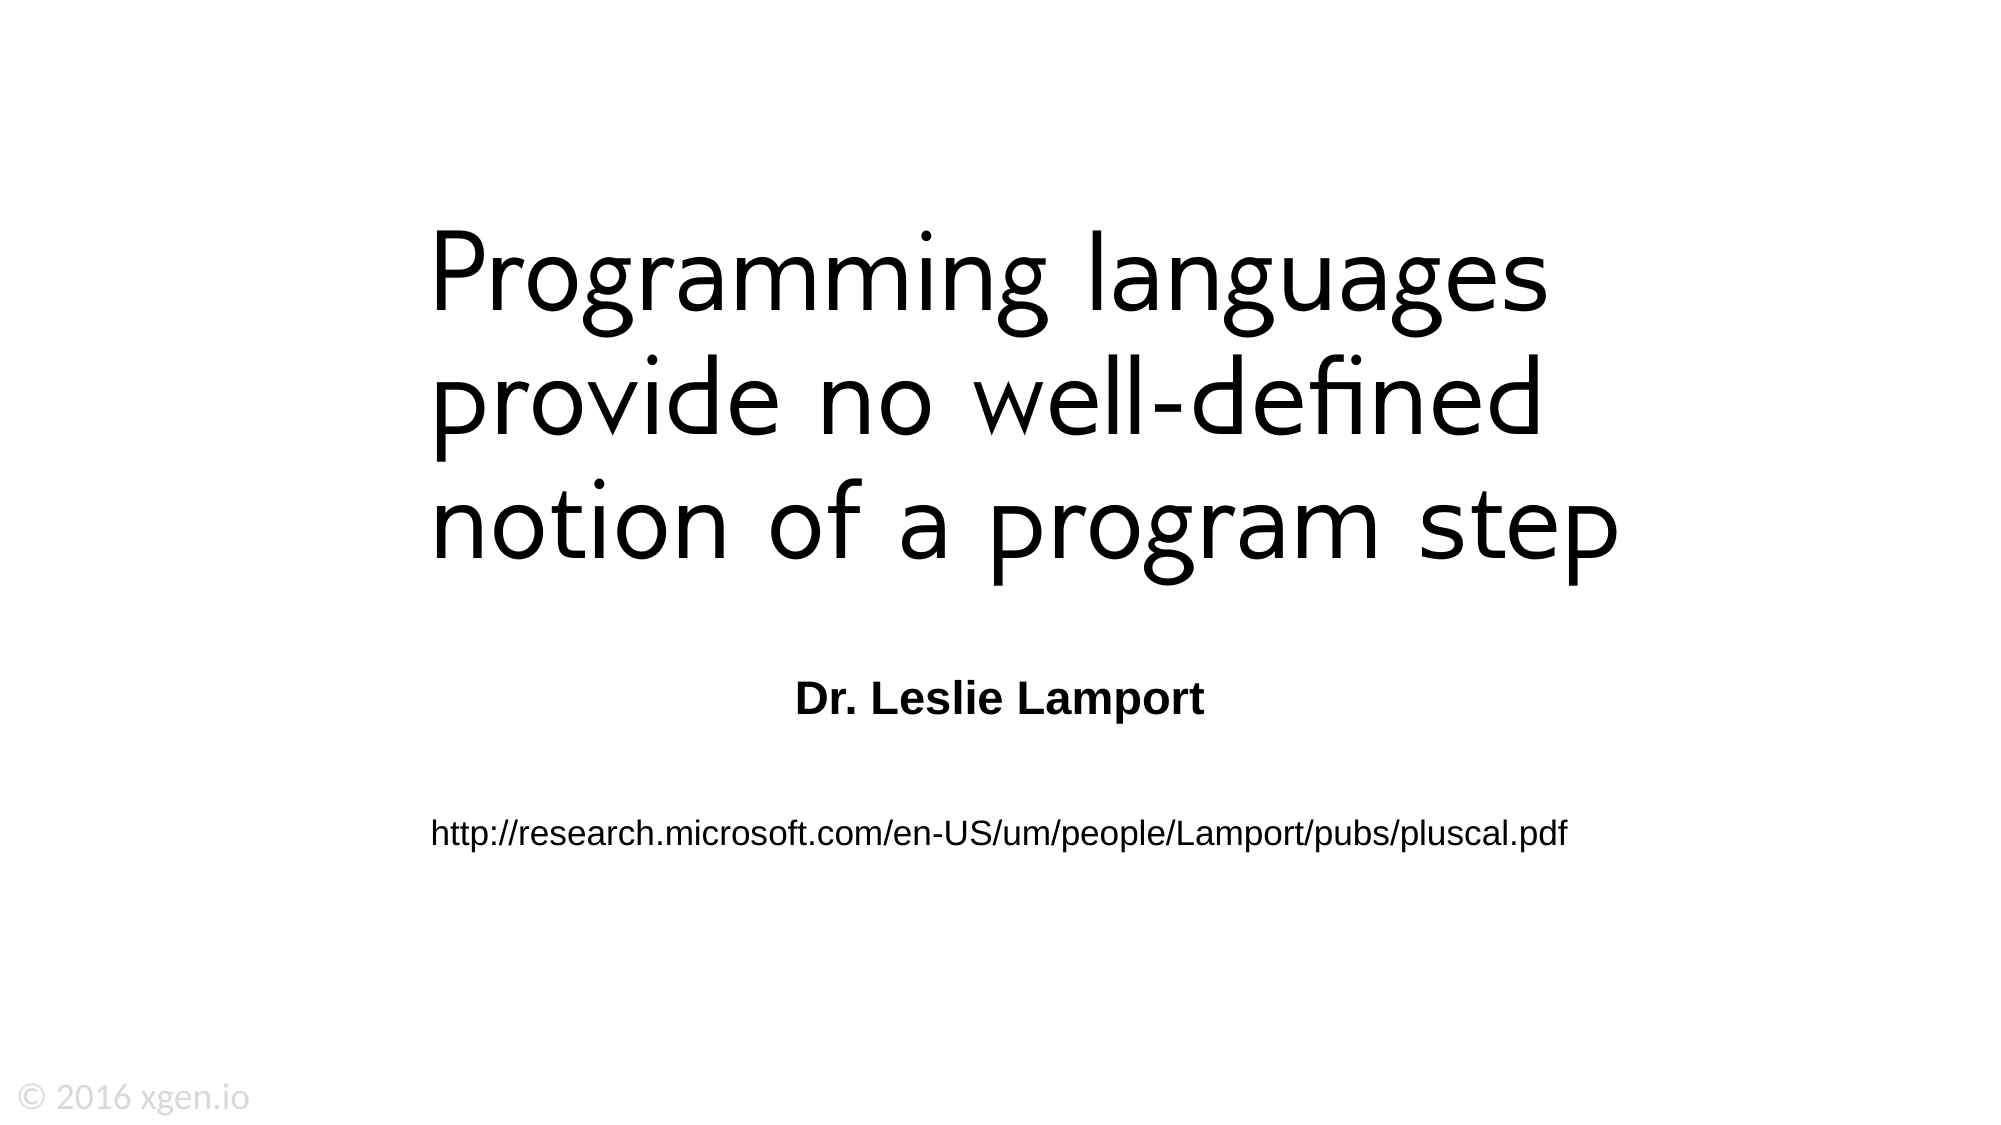

# Programming languages provide no well-defined notion of a program step

Dr. Leslie Lamport

http://research.microsoft.com/en-US/um/people/Lamport/pubs/pluscal.pdf
© 2016 xgen.io